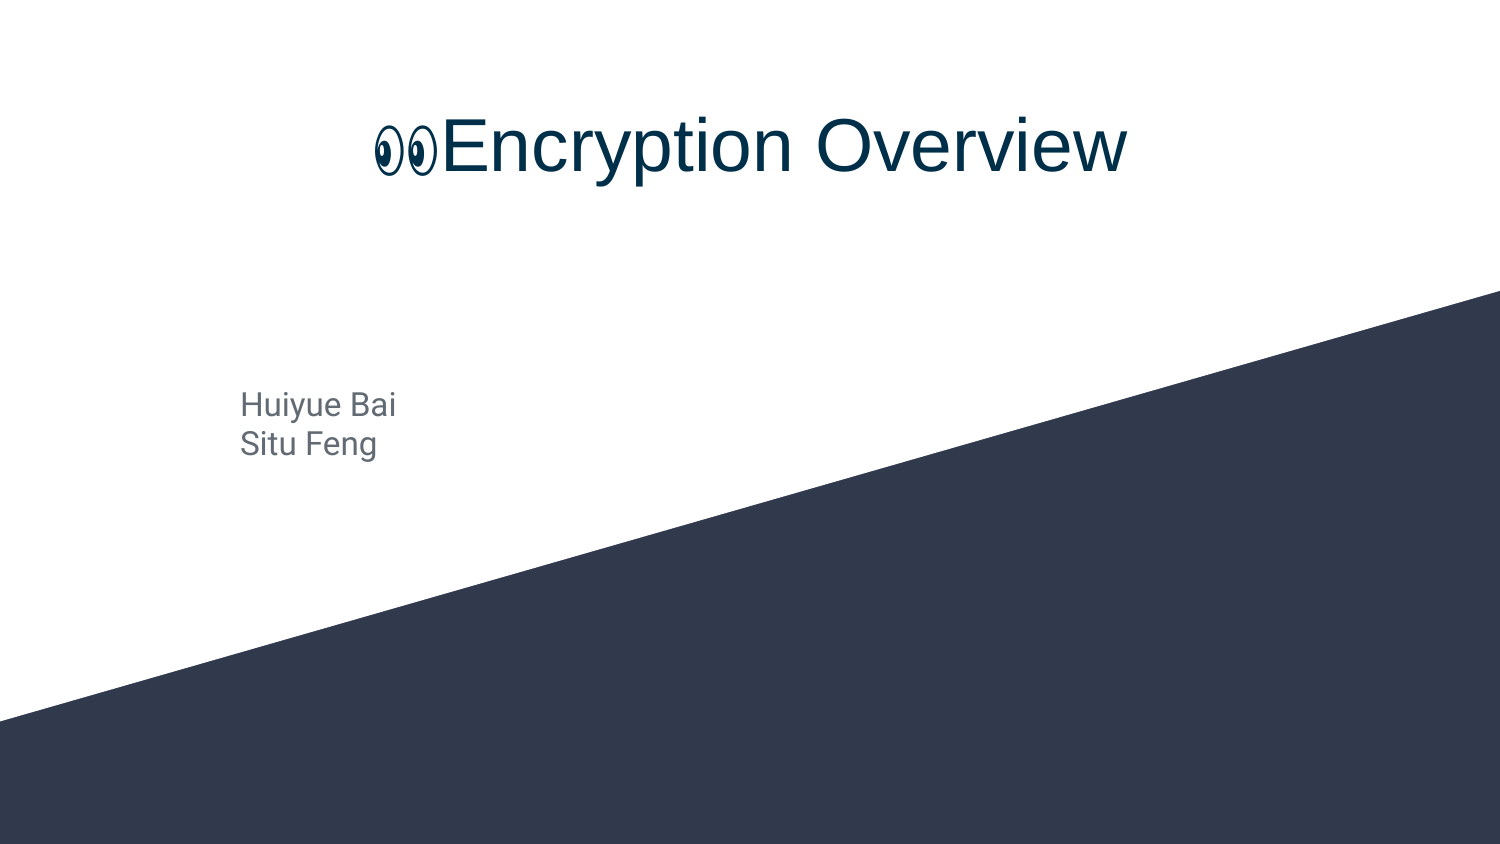

# 👀Encryption Overview
Huiyue Bai
Situ Feng